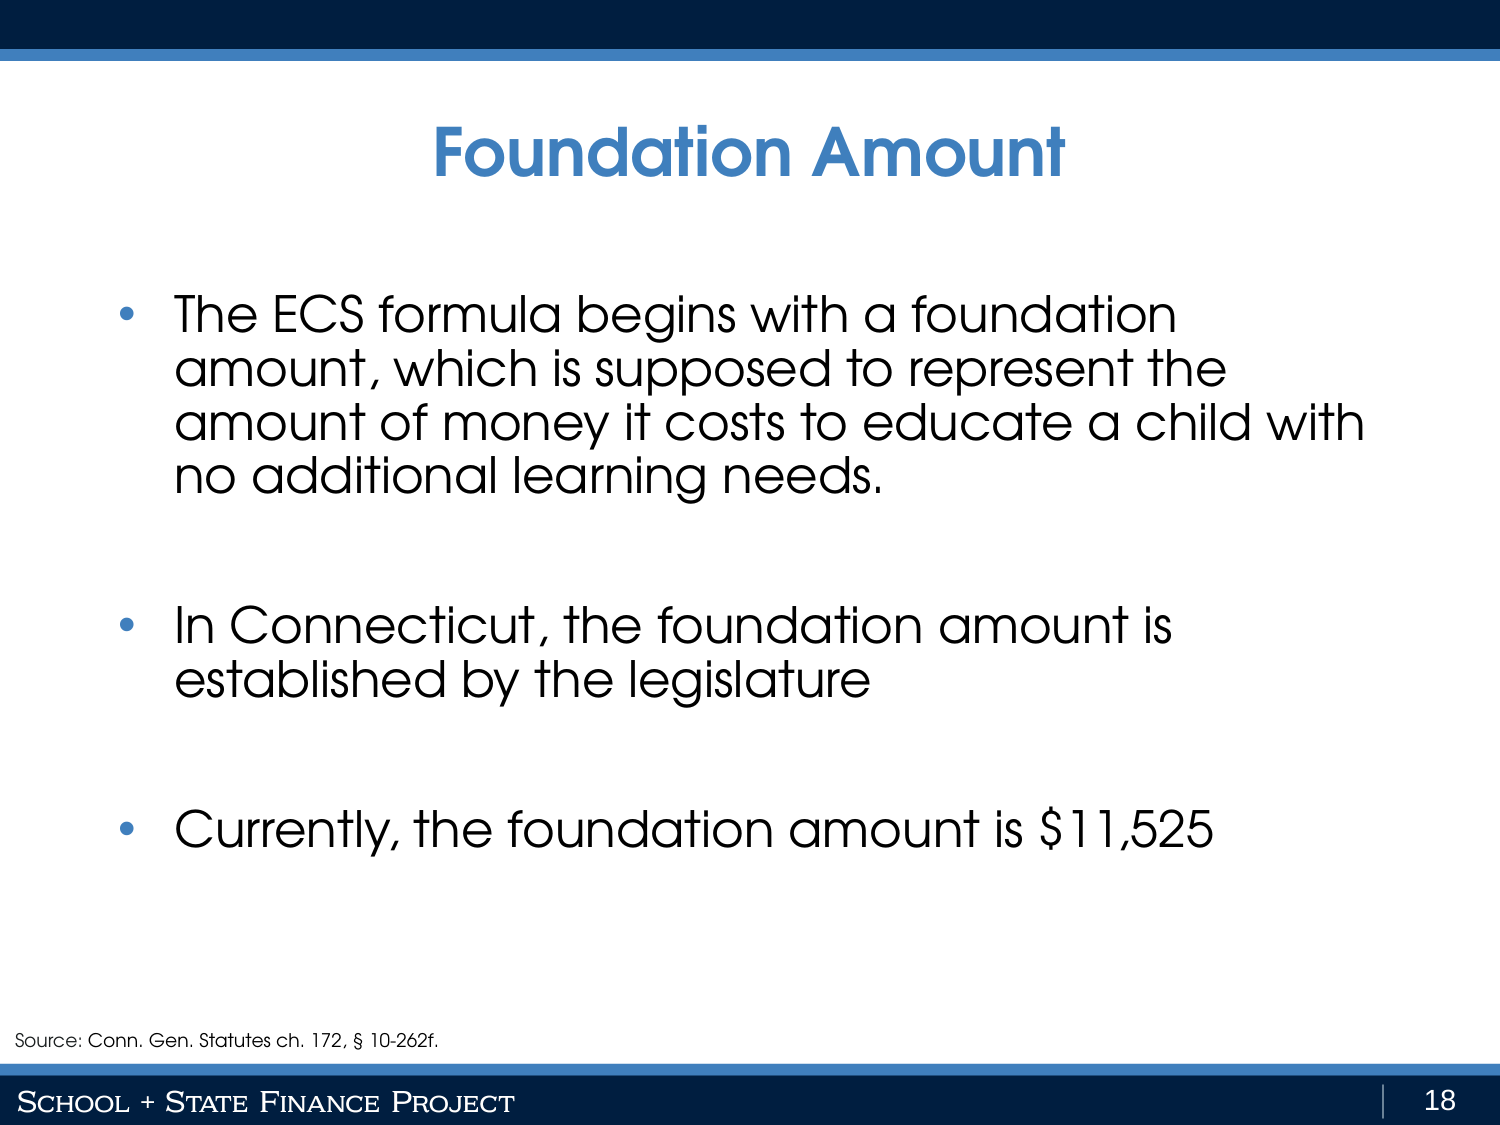

Foundation Amount

The ECS formula begins with a foundation amount, which is supposed to represent the amount of money it costs to educate a child with no additional learning needs.

In Connecticut, the foundation amount is established by the legislature

Currently, the foundation amount is $11,525
Source: Conn. Gen. Statutes ch. 172, § 10-262f.